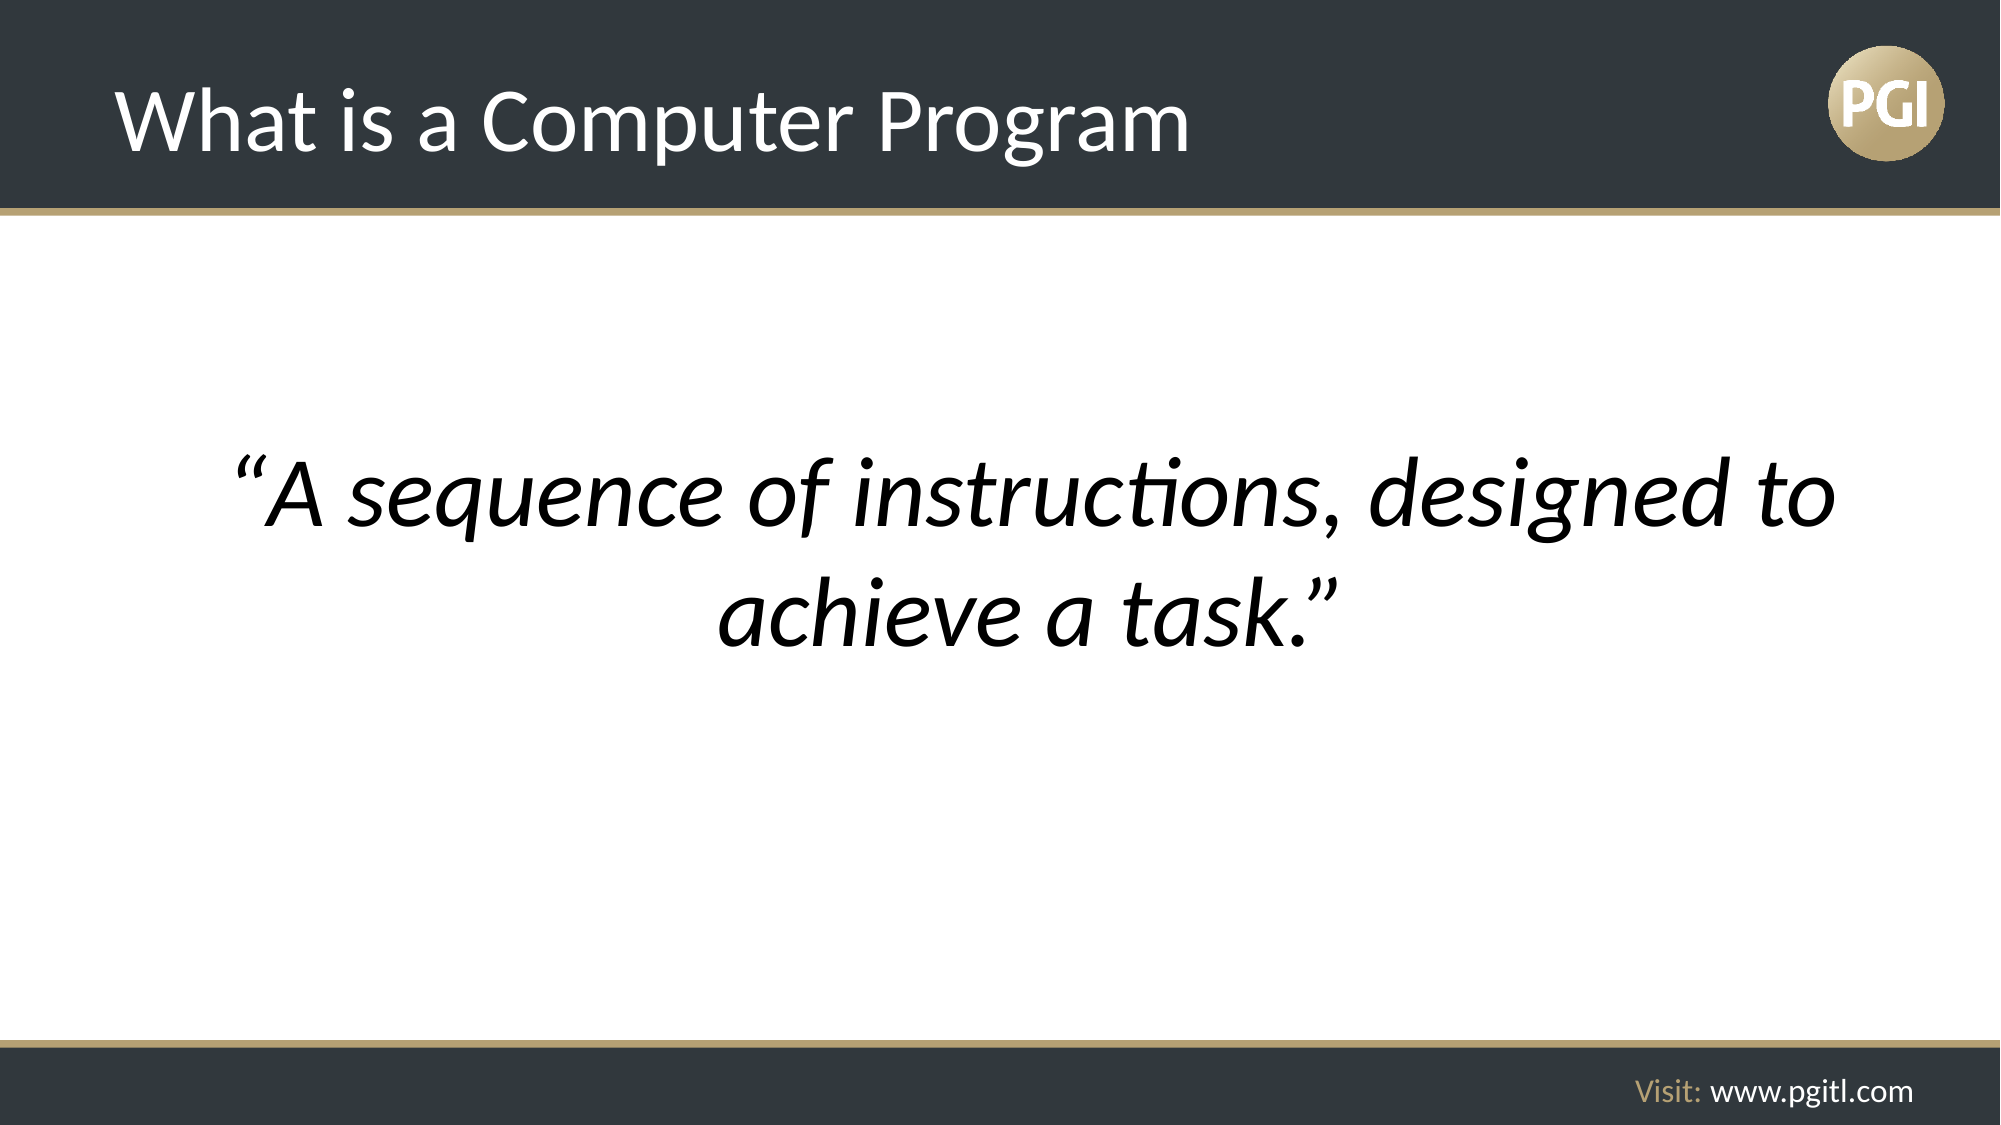

# What is a Computer Program

“A sequence of instructions, designed to achieve a task.”